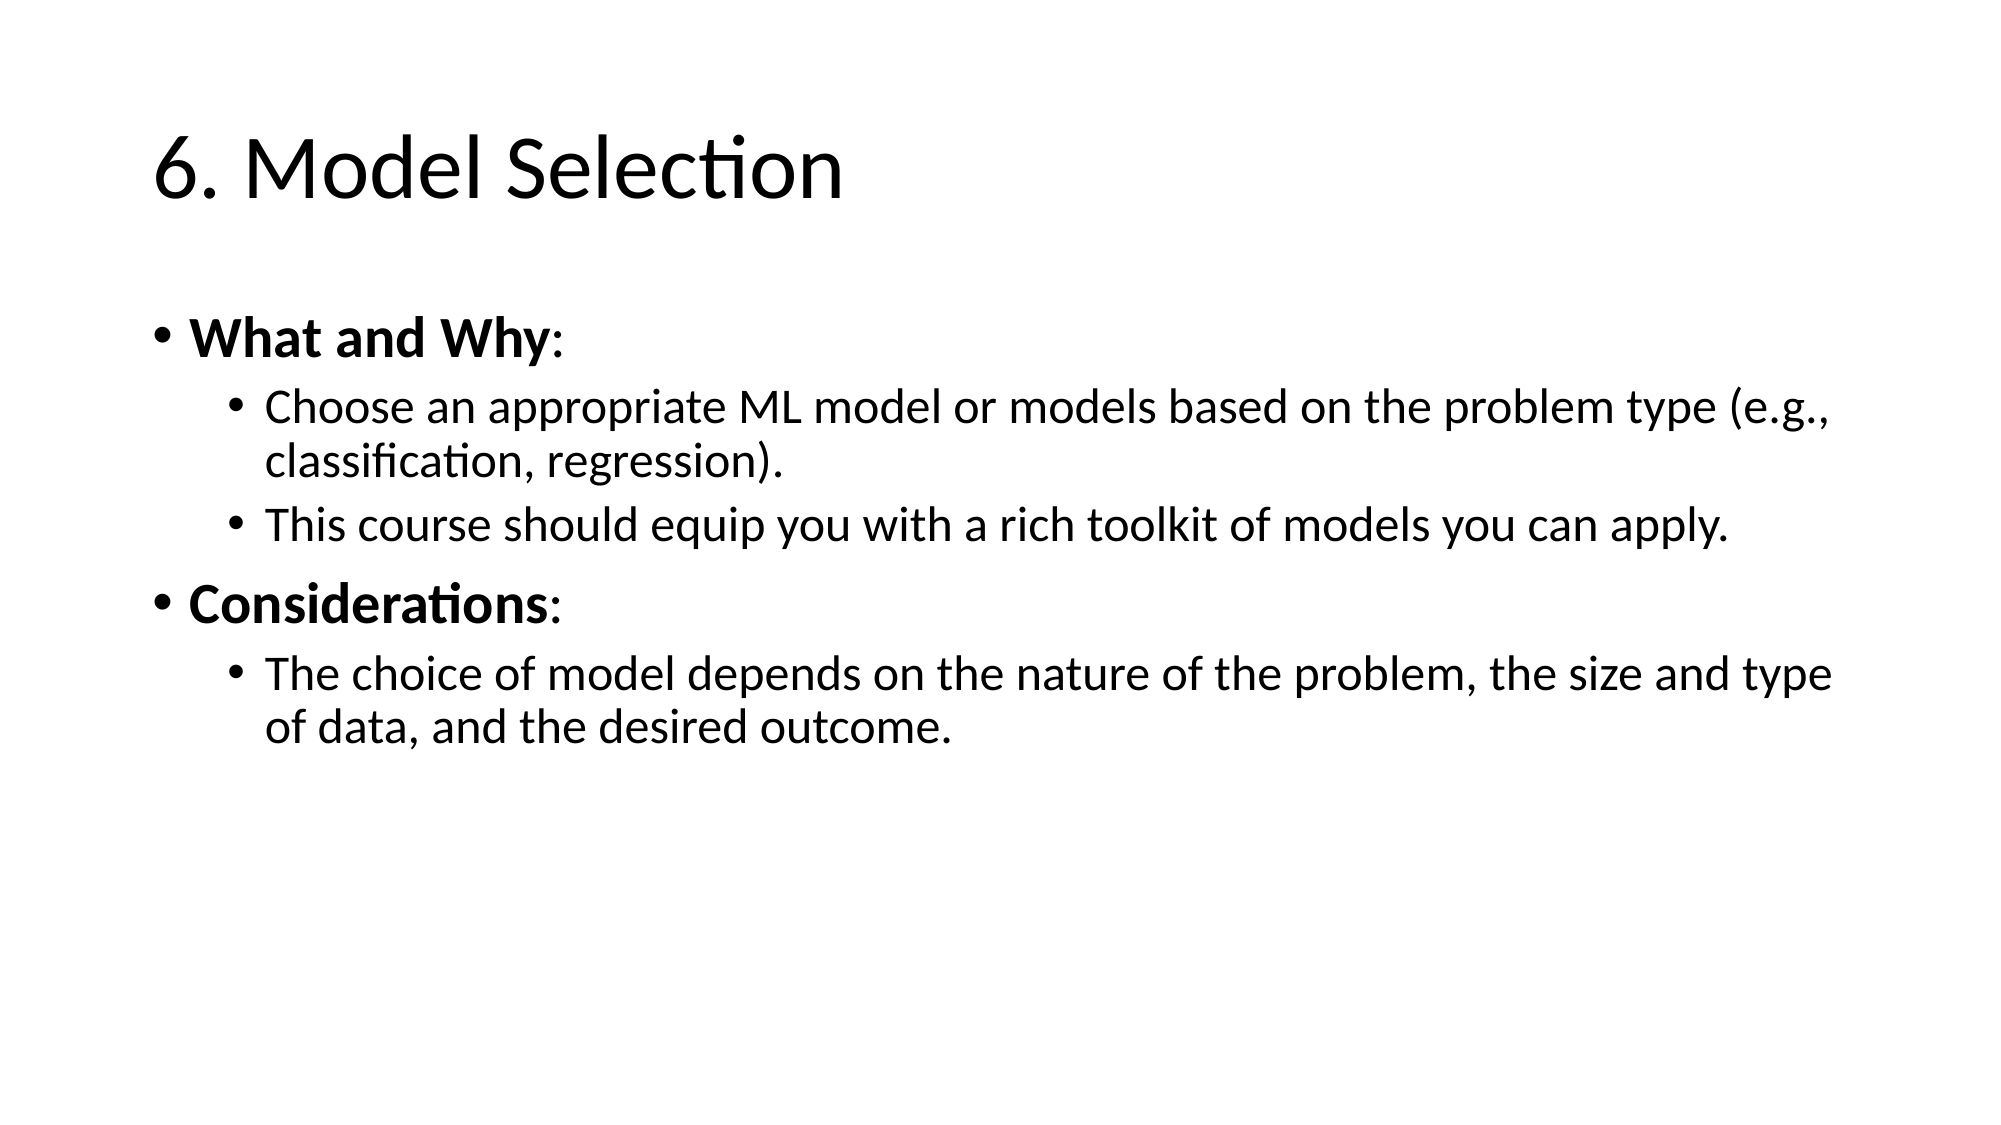

# 6. Model Selection
What and Why:
Choose an appropriate ML model or models based on the problem type (e.g., classification, regression).
This course should equip you with a rich toolkit of models you can apply.
Considerations:
The choice of model depends on the nature of the problem, the size and type of data, and the desired outcome.